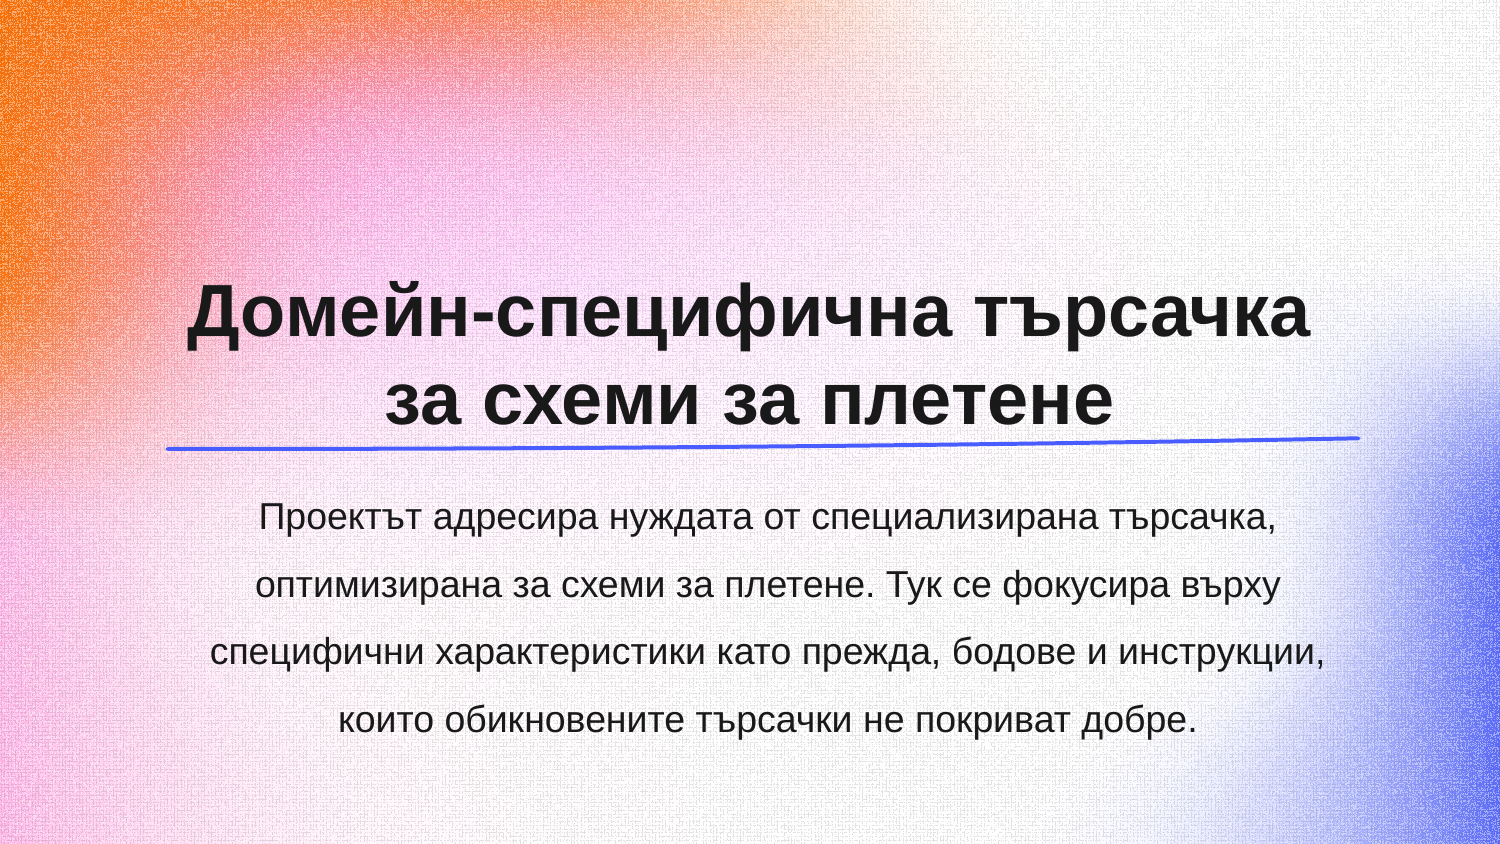

# Домейн-специфична търсачка за схеми за плетене

Проектът адресира нуждата от специализирана търсачка, оптимизирана за схеми за плетене. Тук се фокусира върху специфични характеристики като прежда, бодове и инструкции, които обикновените търсачки не покриват добре.